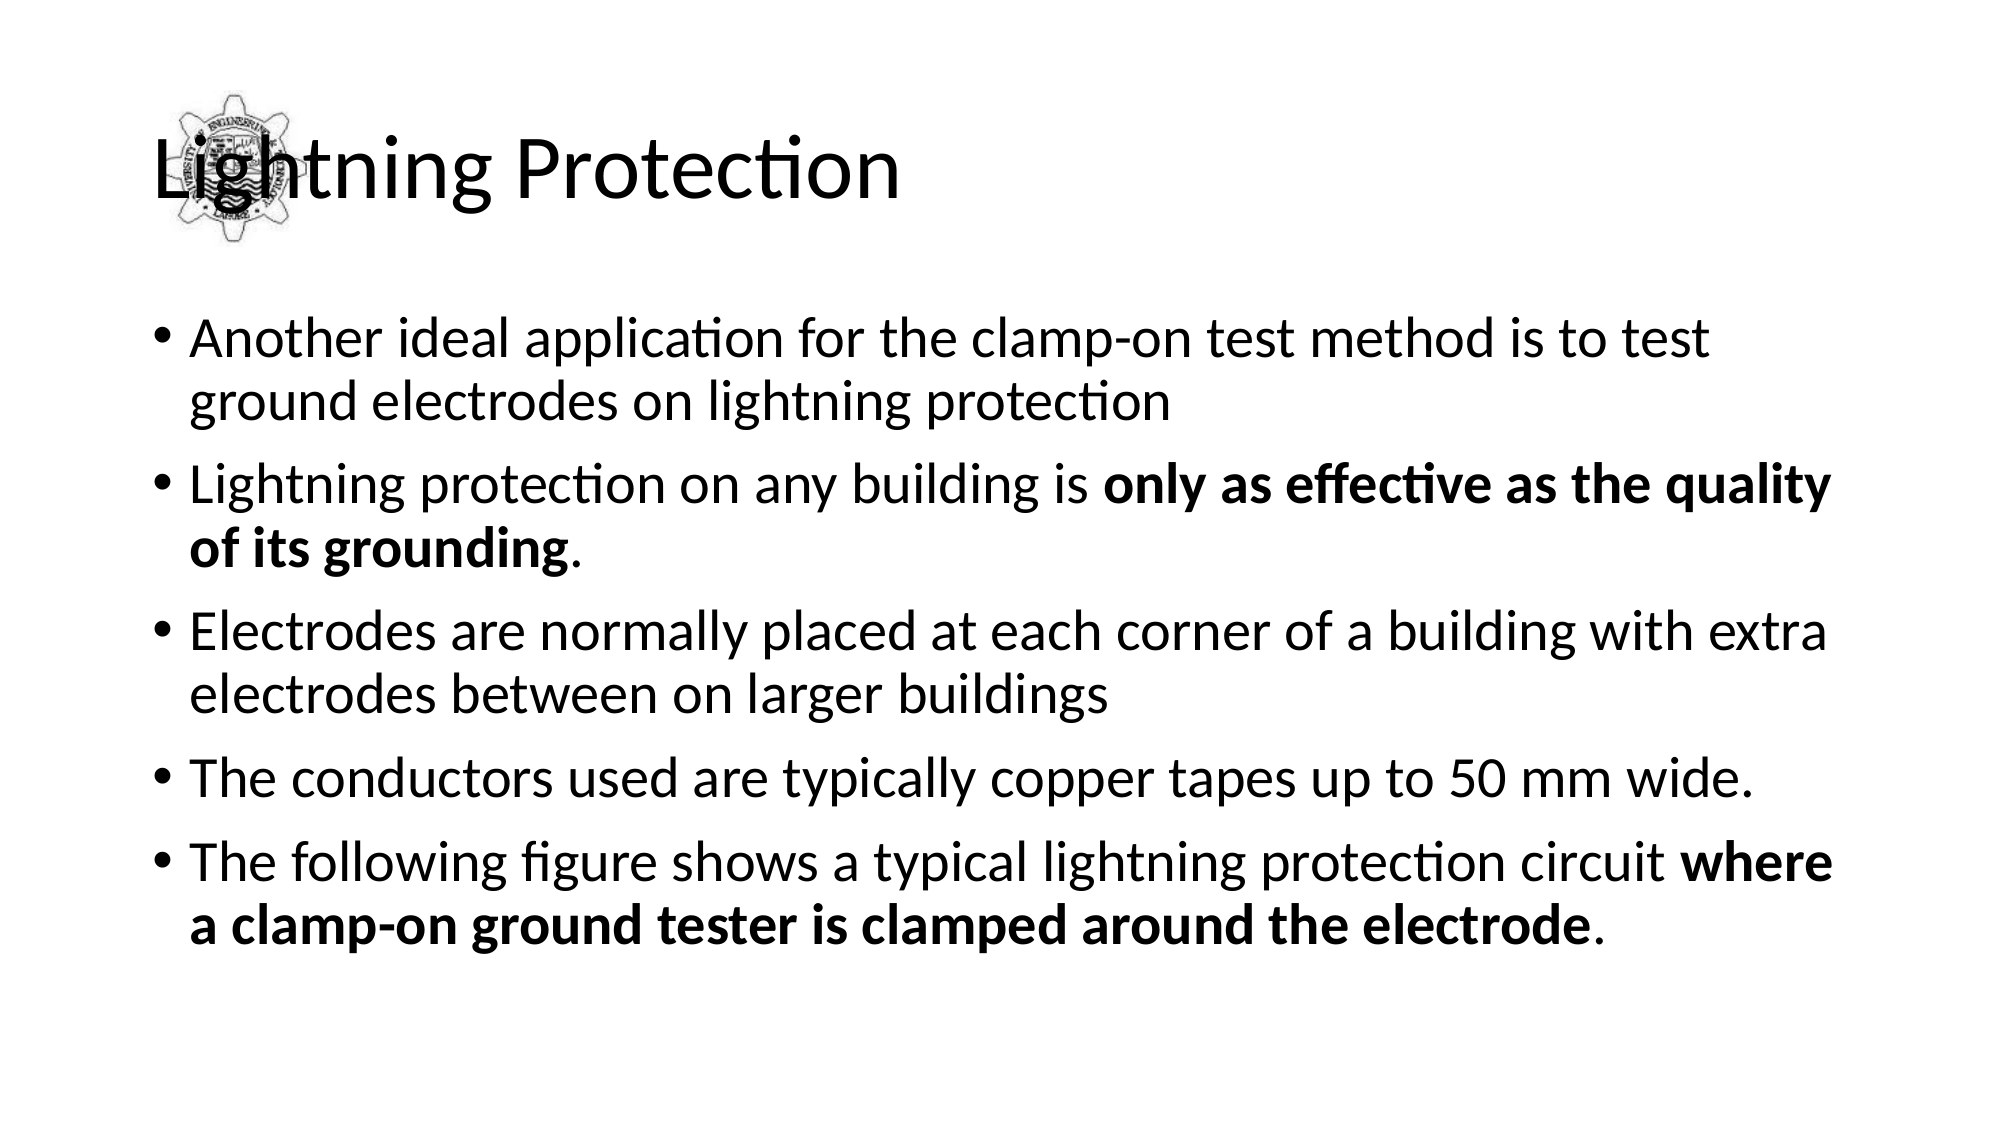

# Lightning Protection
Another ideal application for the clamp-on test method is to test ground electrodes on lightning protection
Lightning protection on any building is only as effective as the quality of its grounding.
Electrodes are normally placed at each corner of a building with extra electrodes between on larger buildings
The conductors used are typically copper tapes up to 50 mm wide.
The following figure shows a typical lightning protection circuit where a clamp-on ground tester is clamped around the electrode.